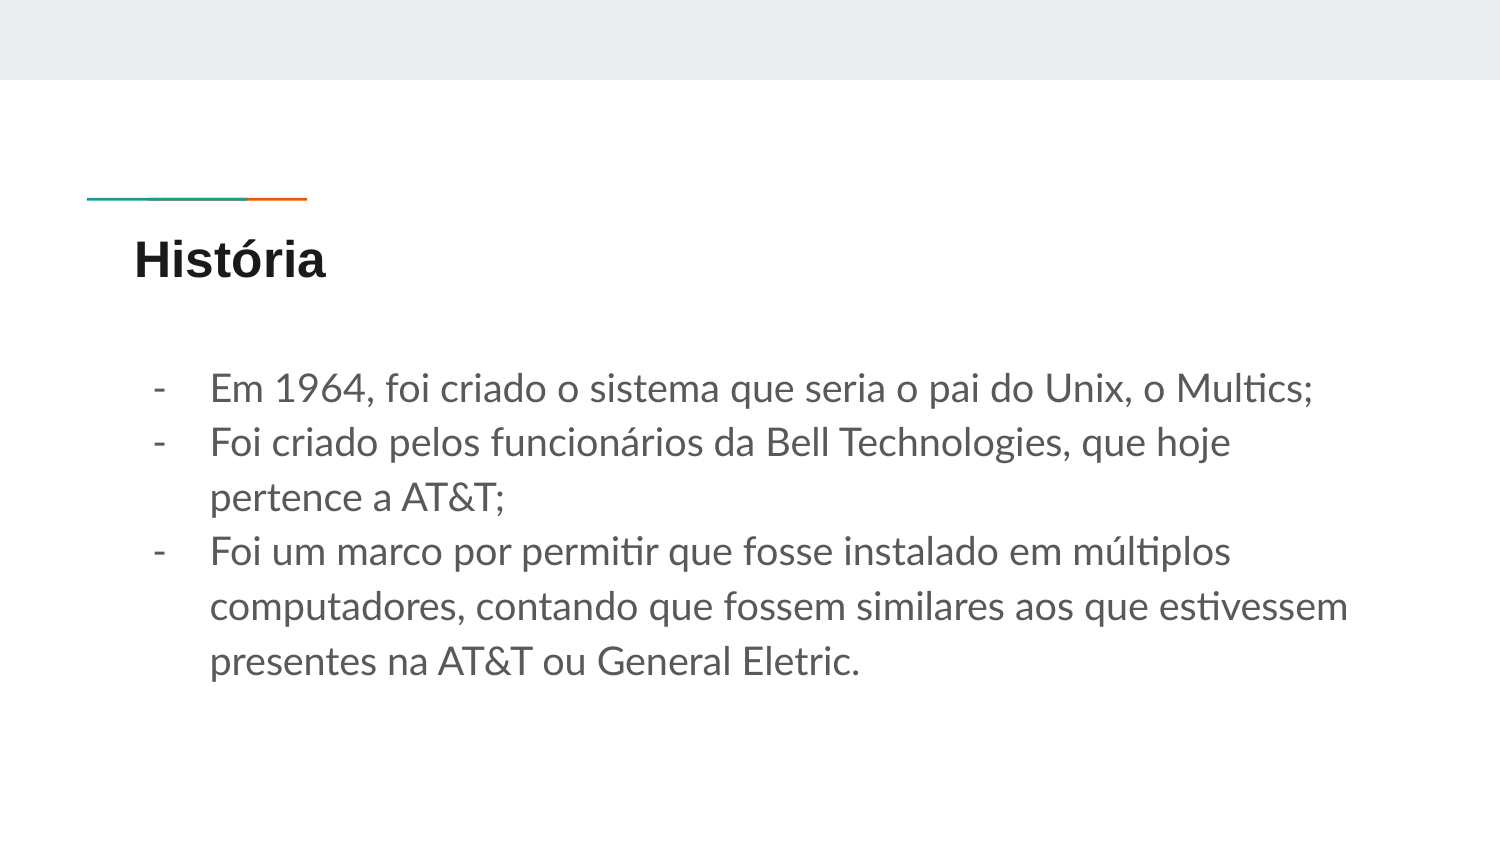

# História
Em 1964, foi criado o sistema que seria o pai do Unix, o Multics;
Foi criado pelos funcionários da Bell Technologies, que hoje pertence a AT&T;
Foi um marco por permitir que fosse instalado em múltiplos computadores, contando que fossem similares aos que estivessem presentes na AT&T ou General Eletric.